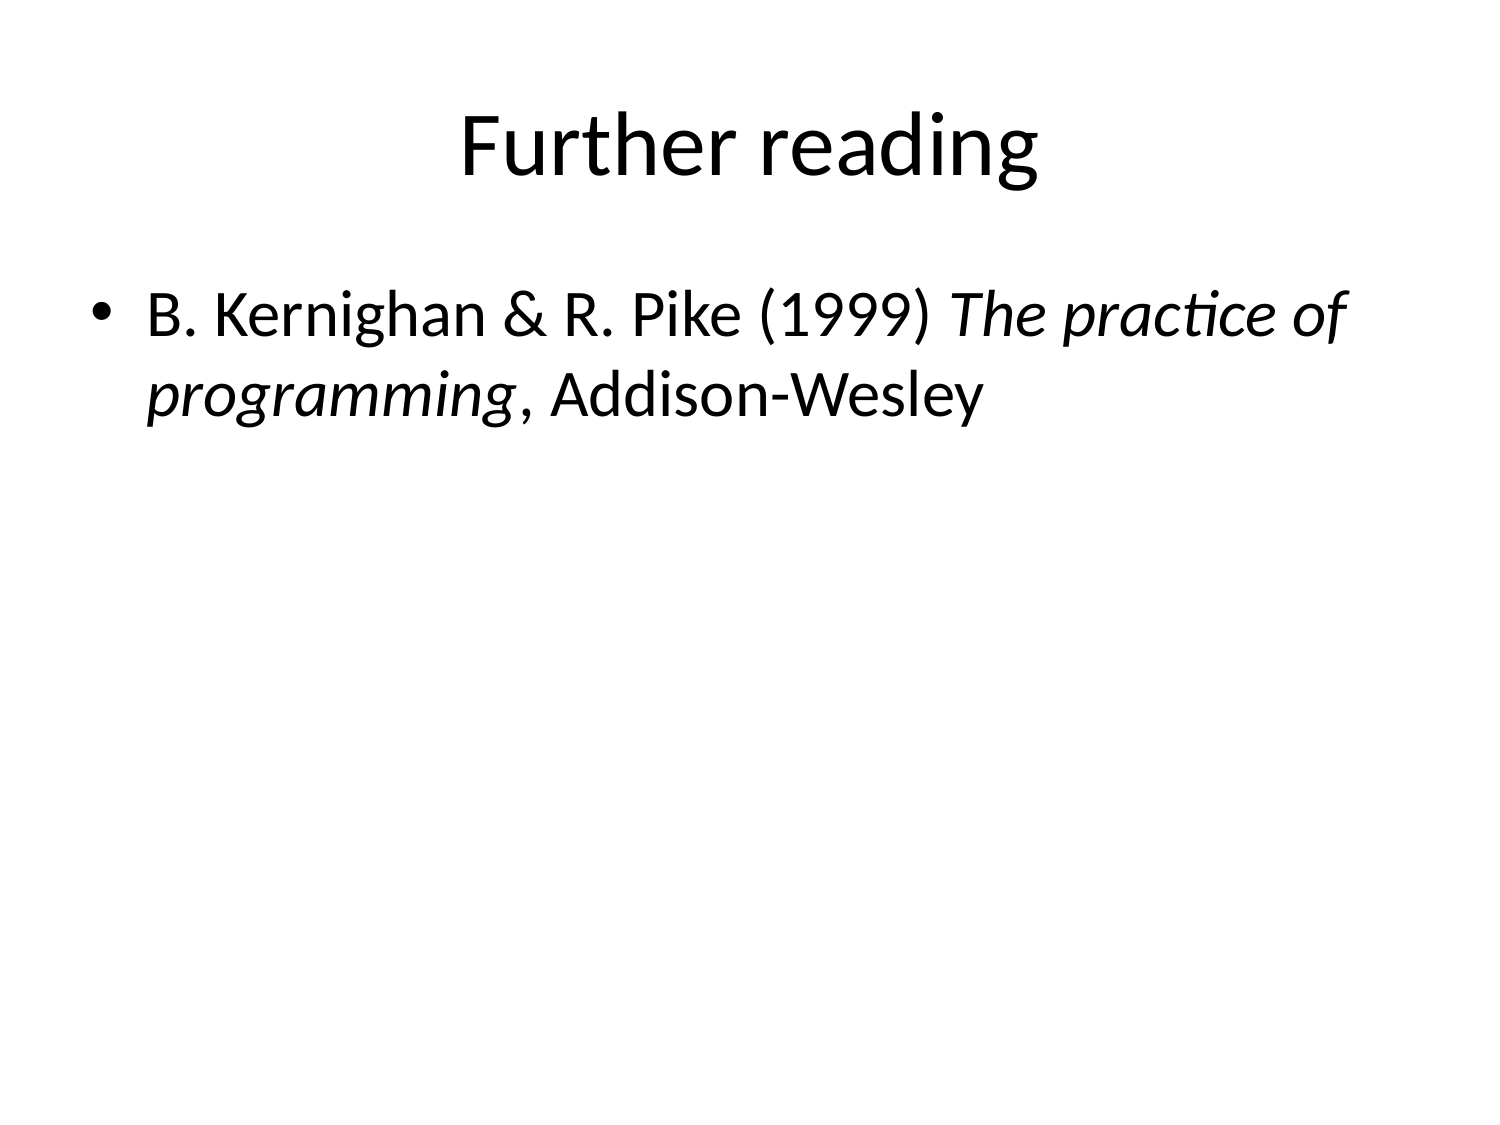

# Further reading
B. Kernighan & R. Pike (1999) The practice of programming, Addison-Wesley